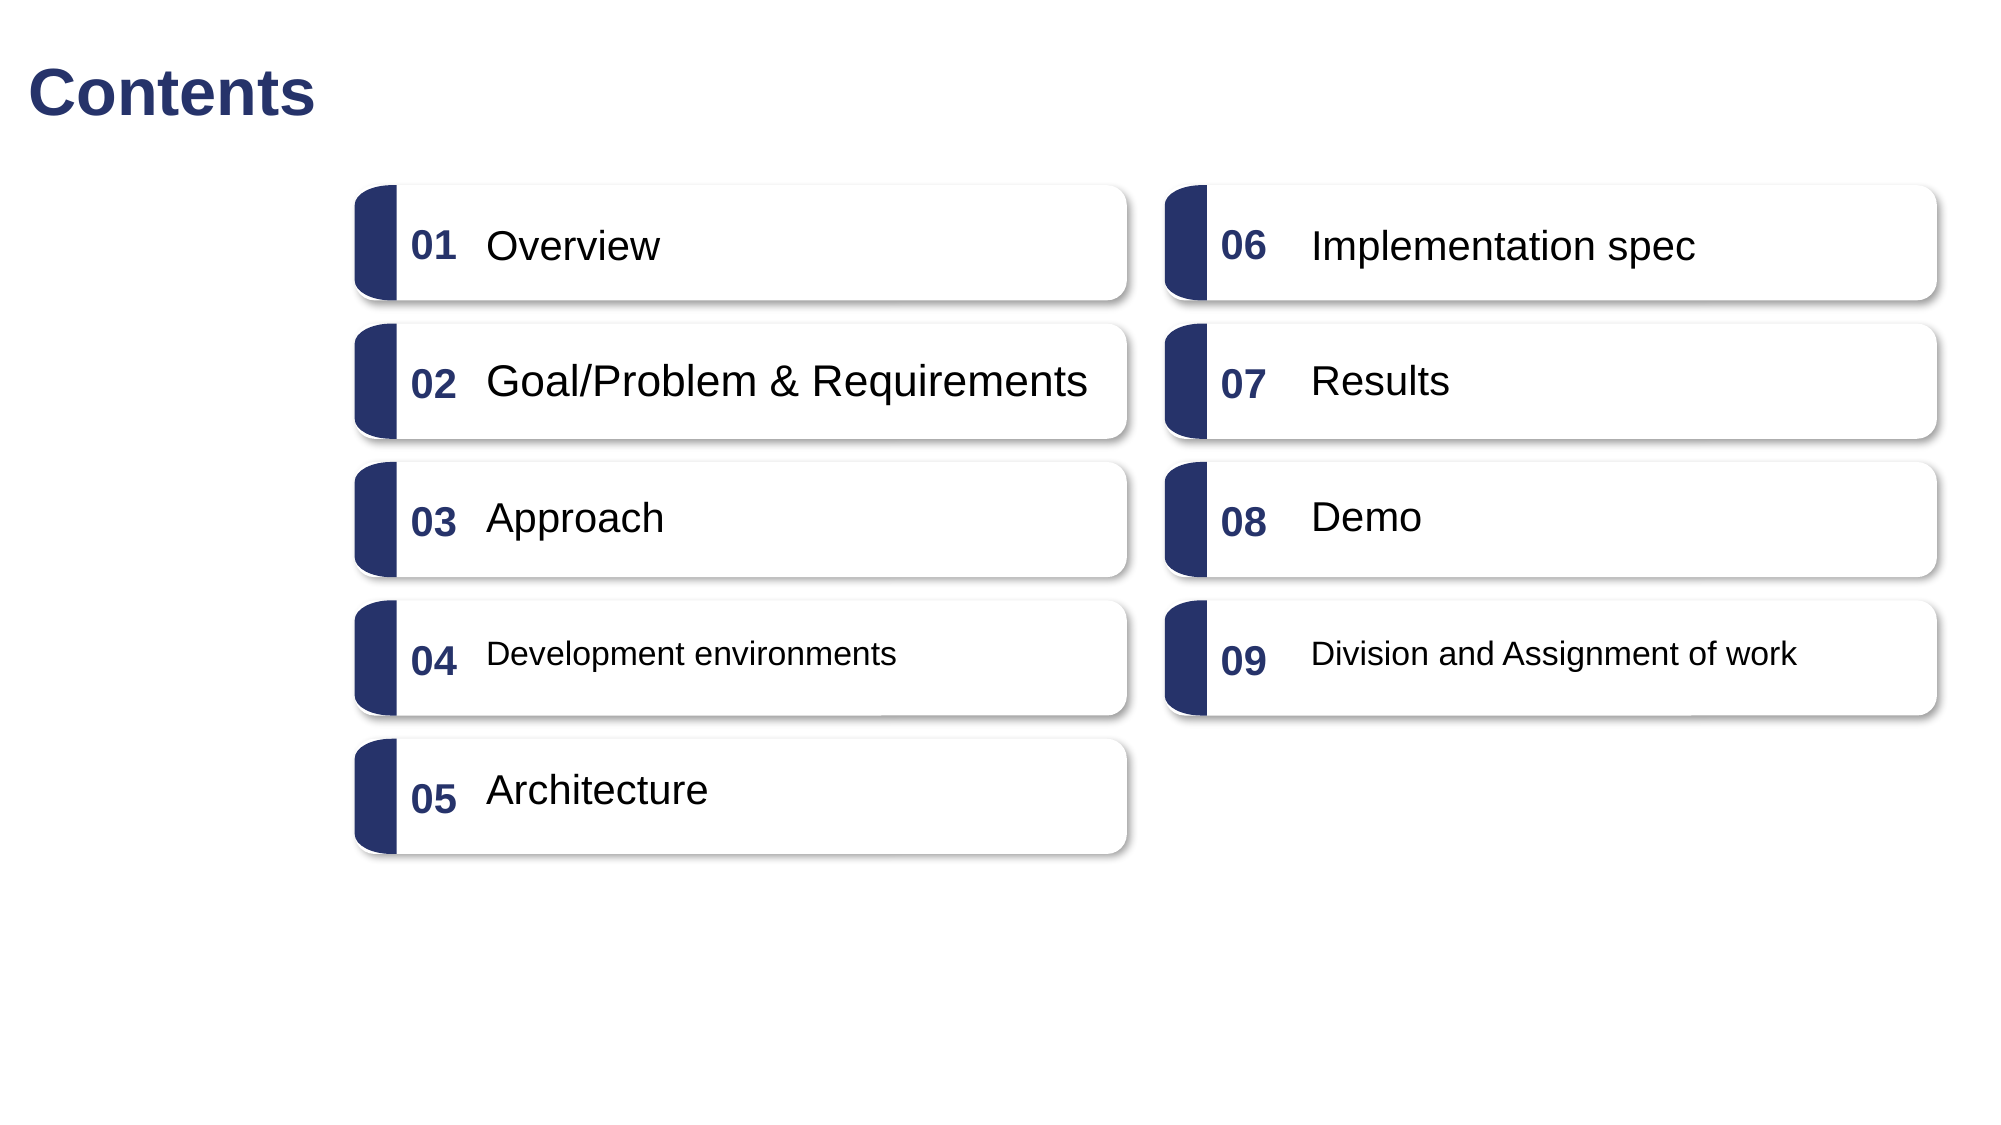

Overview
Implementation spec
Results
Goal/Problem & Requirements
Demo
Approach
Development environments
Division and Assignment of work
Architecture